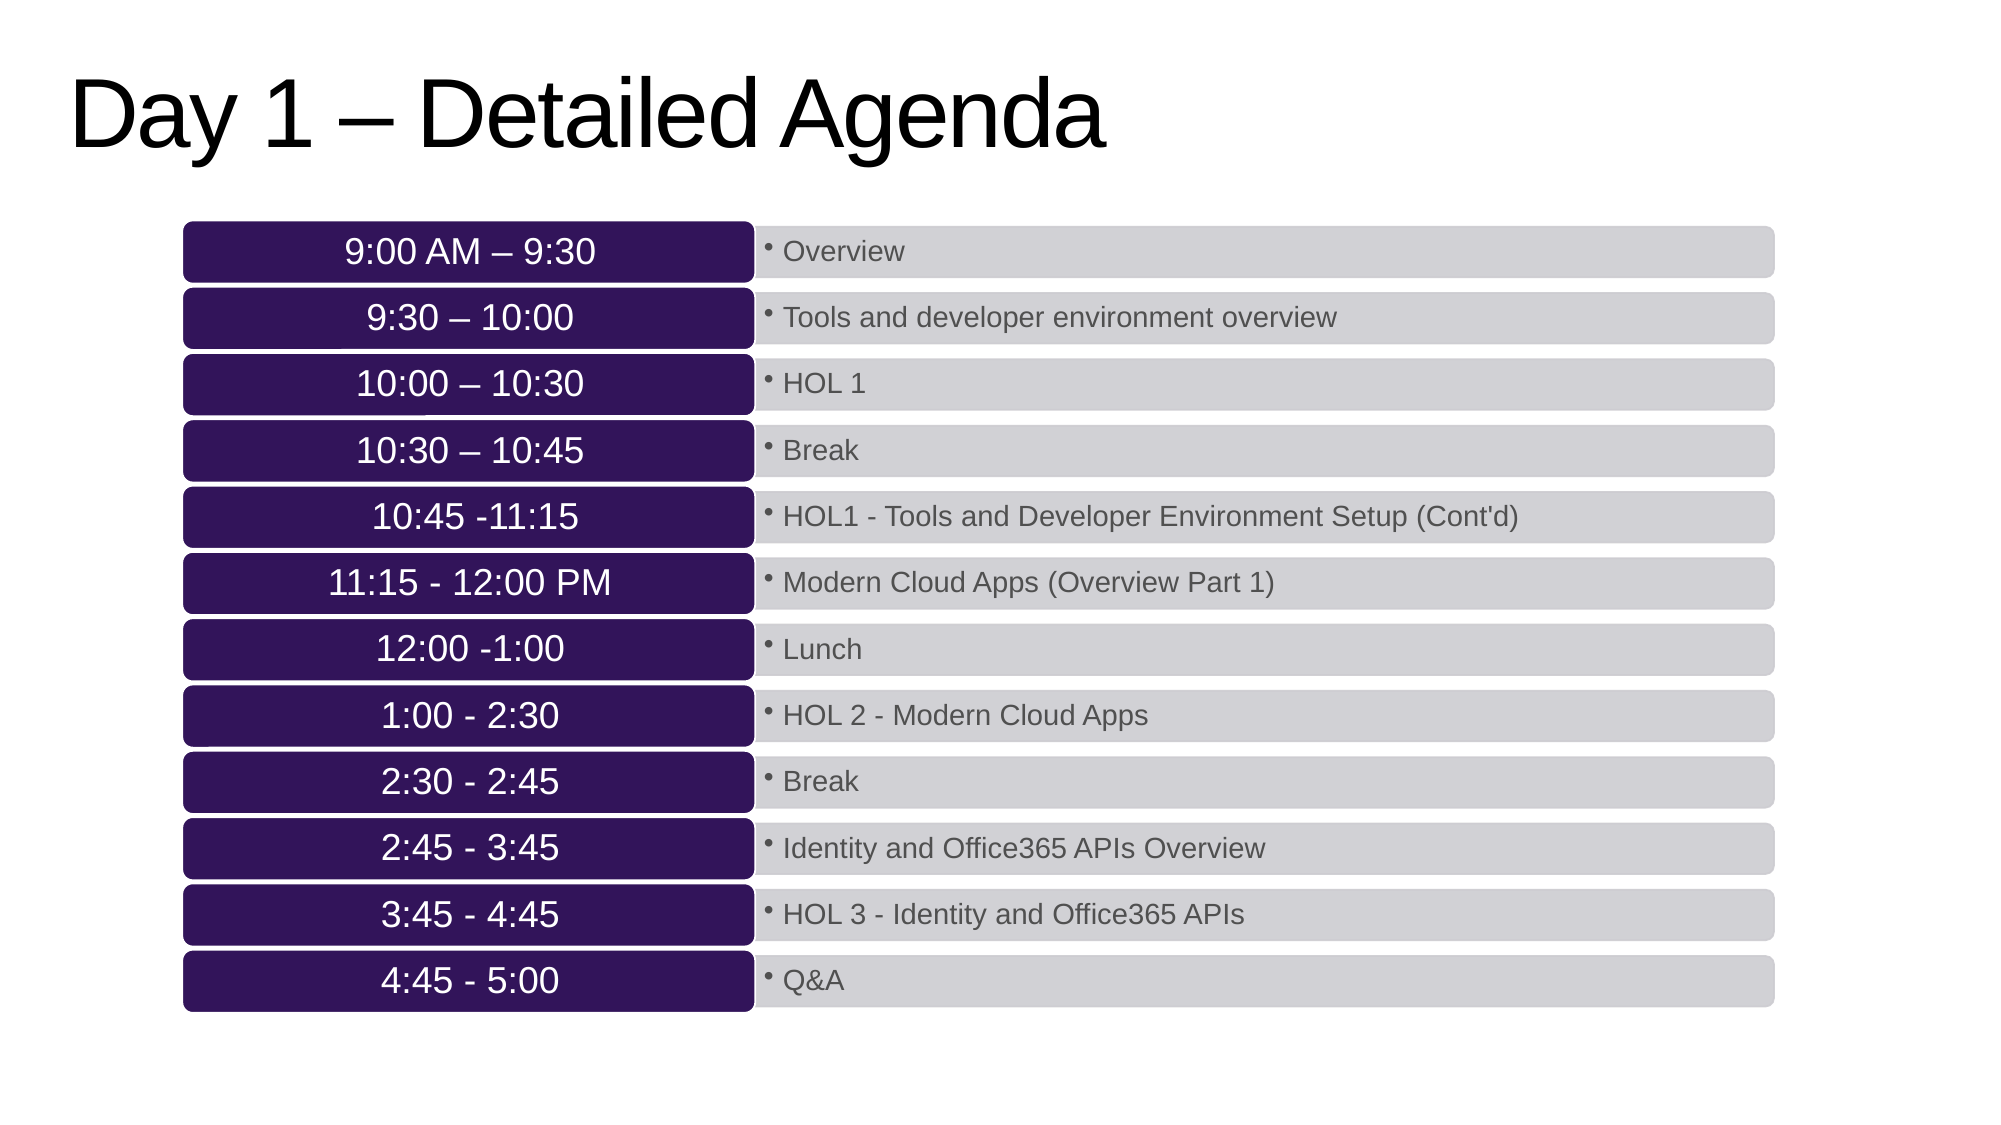

# Day 1 – Detailed Agenda
Overview
9:00 AM – 9:30
Tools and developer environment overview
9:30 – 10:00
HOL 1
10:00 – 10:30
Break
10:30 – 10:45
HOL1 - Tools and Developer Environment Setup (Cont'd)
 10:45 -11:15
Modern Cloud Apps (Overview Part 1)
11:15 - 12:00 PM
Lunch
12:00 -1:00
HOL 2 - Modern Cloud Apps
1:00 - 2:30
Break
2:30 - 2:45
Identity and Office365 APIs Overview
2:45 - 3:45
HOL 3 - Identity and Office365 APIs
3:45 - 4:45
Q&A
4:45 - 5:00